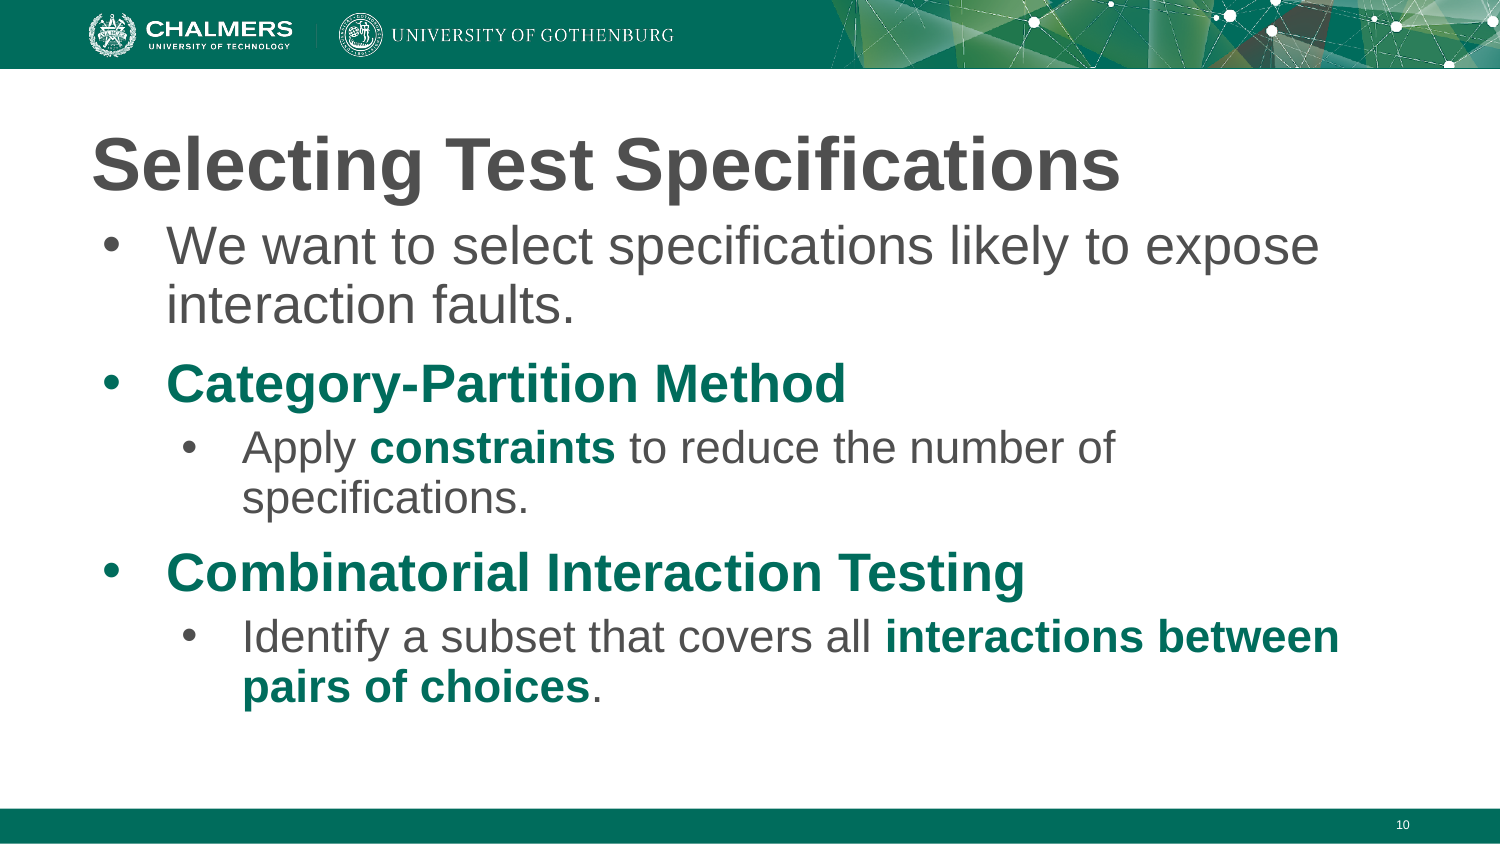

# Selecting Test Specifications
We want to select specifications likely to expose interaction faults.
Category-Partition Method
Apply constraints to reduce the number of specifications.
Combinatorial Interaction Testing
Identify a subset that covers all interactions between pairs of choices.
10